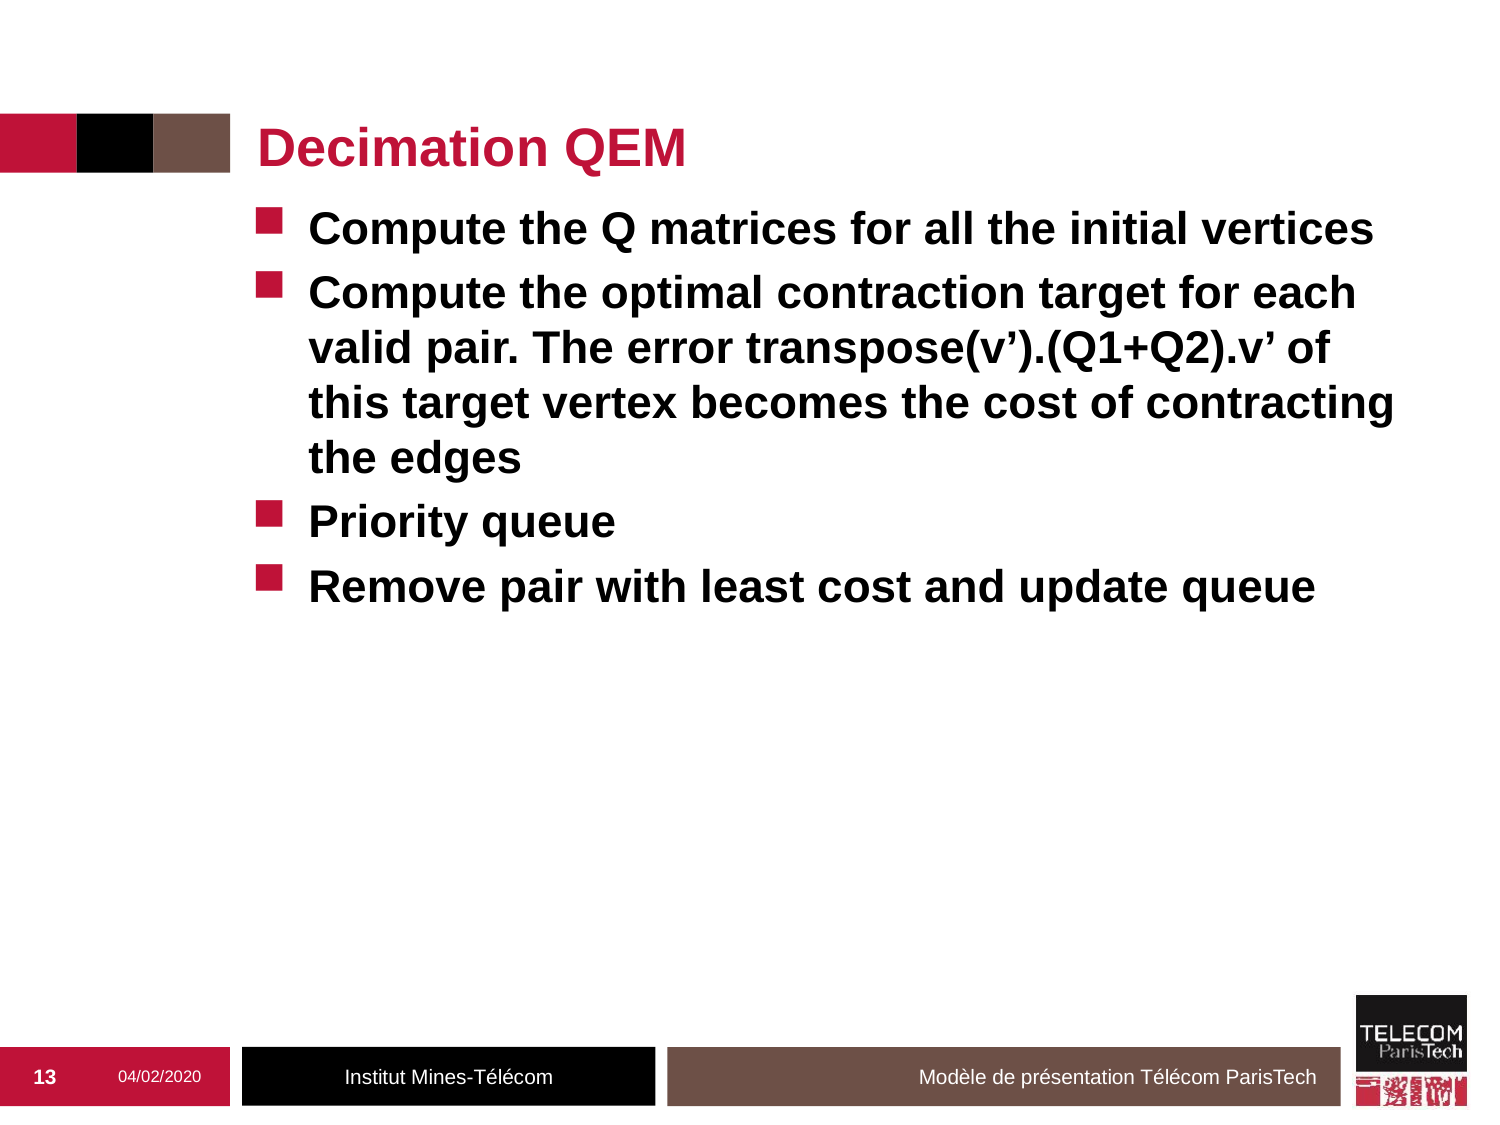

# Decimation QEM

Compute the Q matrices for all the initial vertices
Compute the optimal contraction target for each valid pair. The error transpose(v’).(Q1+Q2).v’ of this target vertex becomes the cost of contracting the edges
Priority queue
Remove pair with least cost and update queue
13
04/02/2020
Modèle de présentation Télécom ParisTech